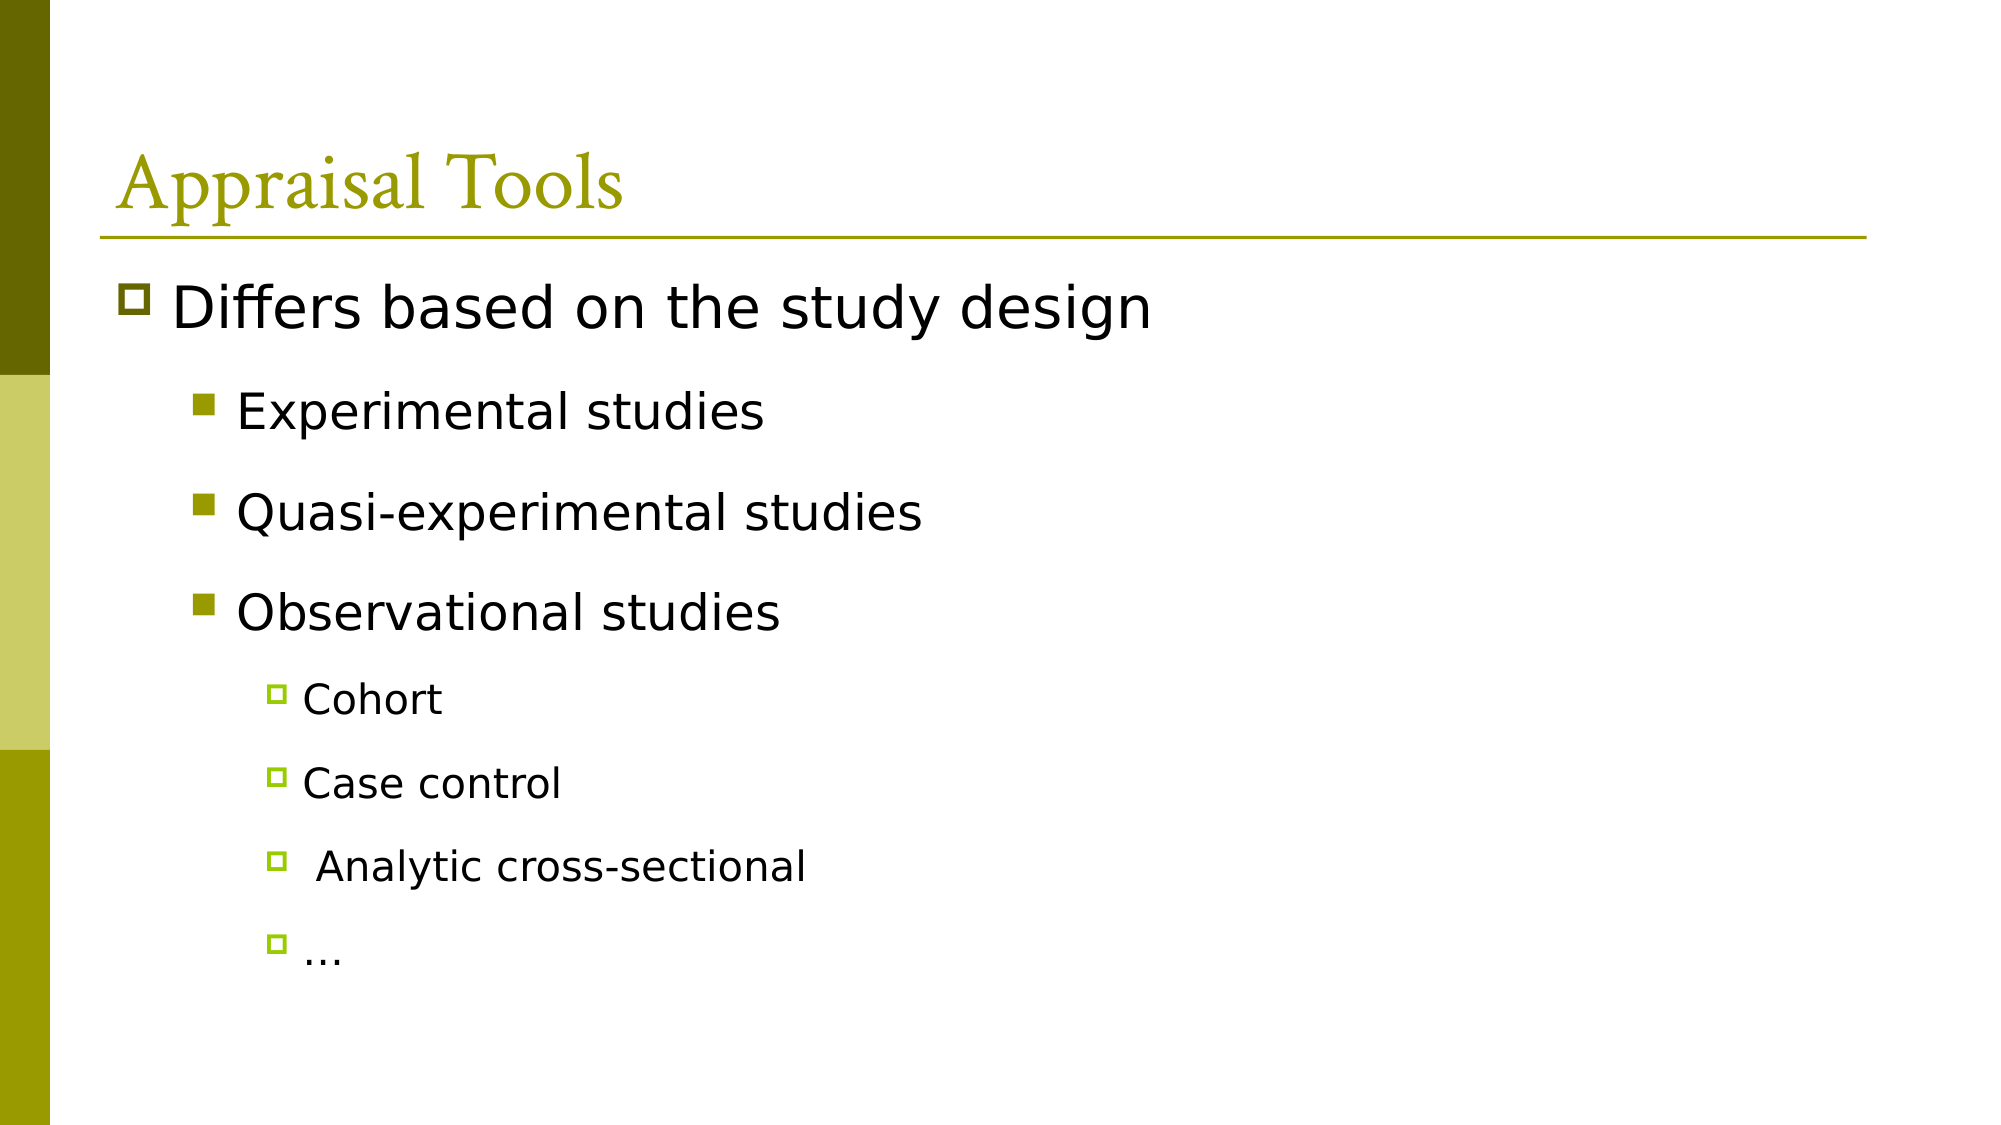

# Appraisal Tools
Differs based on the study design
Experimental studies
Quasi-experimental studies
Observational studies
Cohort
Case control
 Analytic cross-sectional
…